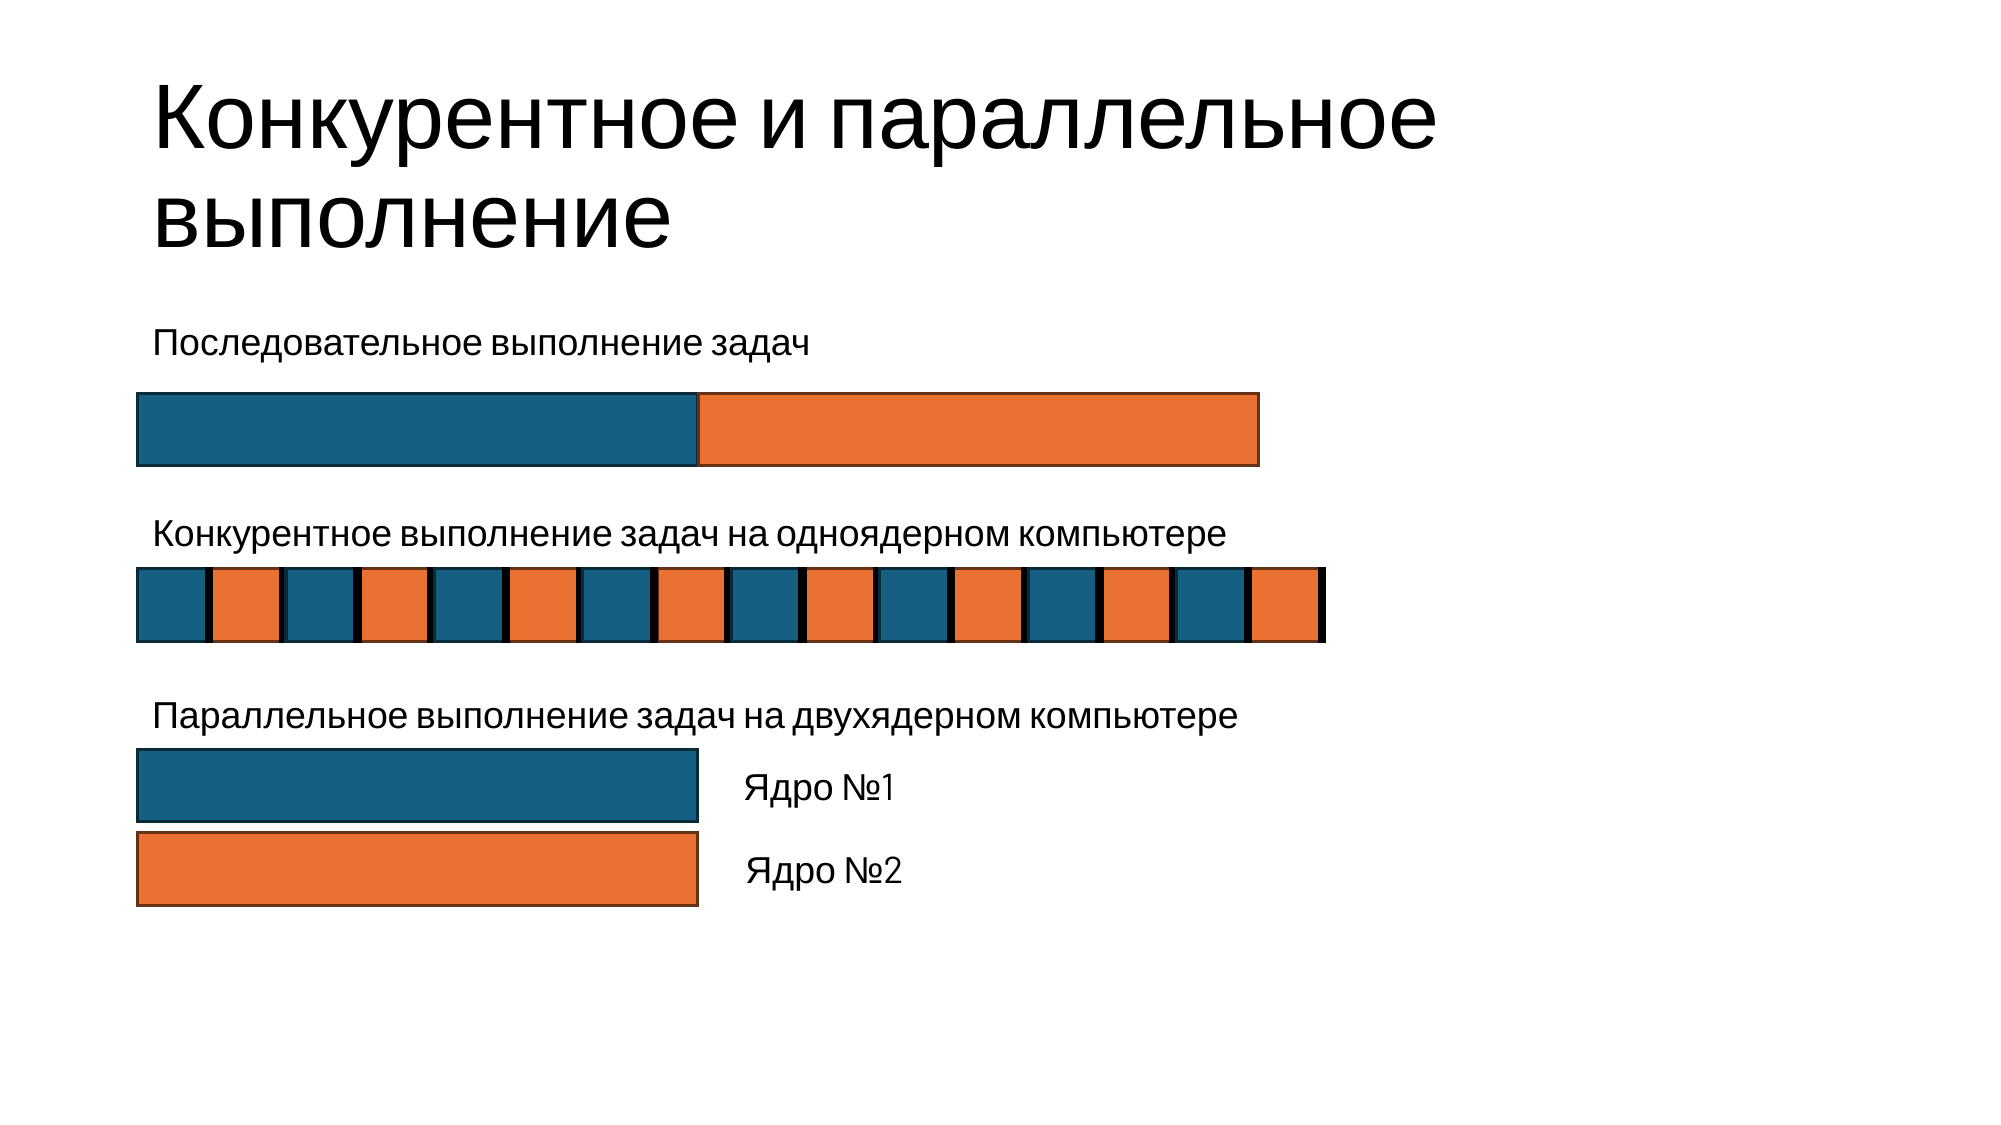

# Конкурентное и параллельное выполнение
Последовательное выполнение задач

Конкурентное выполнение задач на одноядерном компьютере

Параллельное выполнение задач на двухядерном компьютере

Ядро №1

Ядро №2